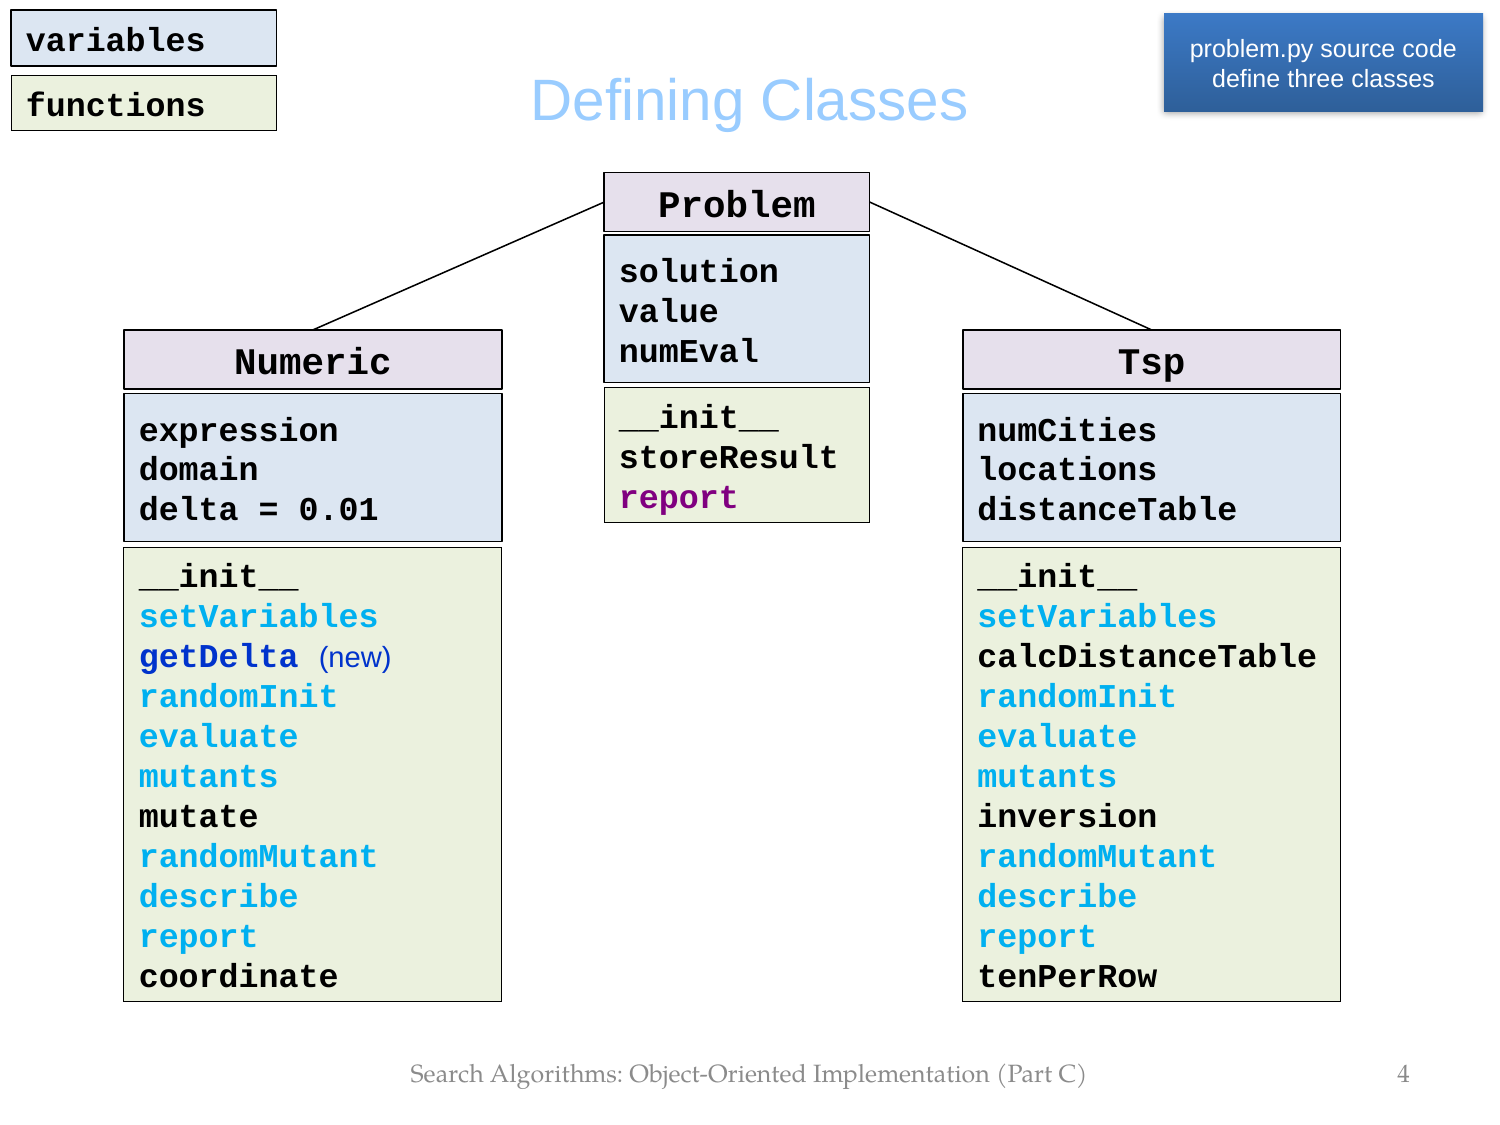

variables
problem.py source code define three classes
# Defining Classes
functions
Problem
solution
value
numEval
Numeric
Tsp
__init__
storeResult
report
expression
domain
delta = 0.01
numCities
locations
distanceTable
__init__
setVariables
getDelta (new)
randomInit
evaluate
mutants
mutate
randomMutant
describe
report
coordinate
__init__
setVariables
calcDistanceTable
randomInit
evaluate
mutants
inversion
randomMutant
describe
report
tenPerRow
Search Algorithms: Object-Oriented Implementation (Part C)
4